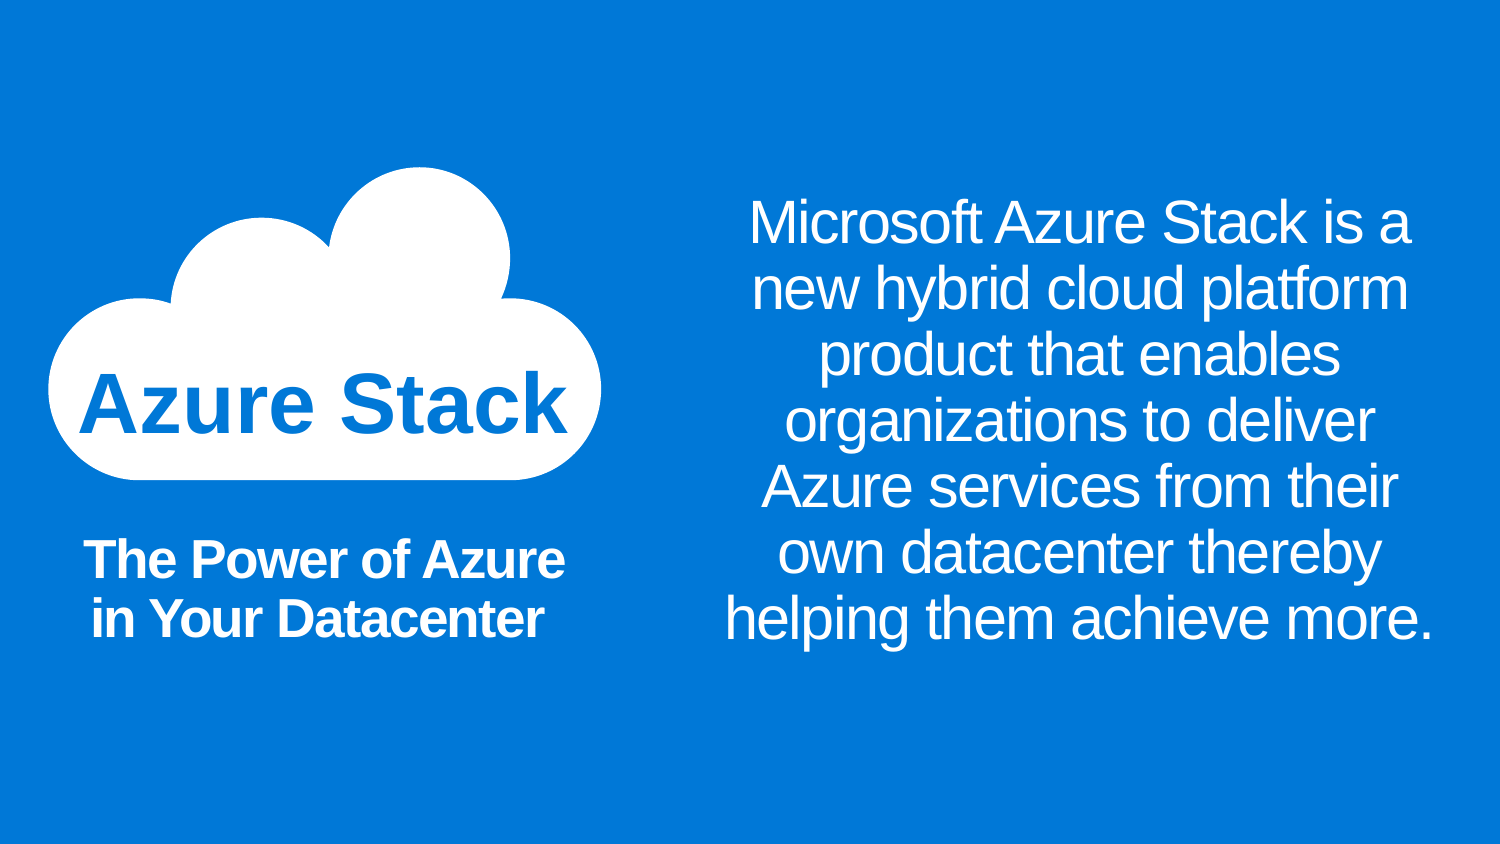

Azure Stack
Microsoft Azure Stack is a new hybrid cloud platform product that enables organizations to deliver Azure services from their own datacenter thereby helping them achieve more.
The Power of Azure in Your Datacenter